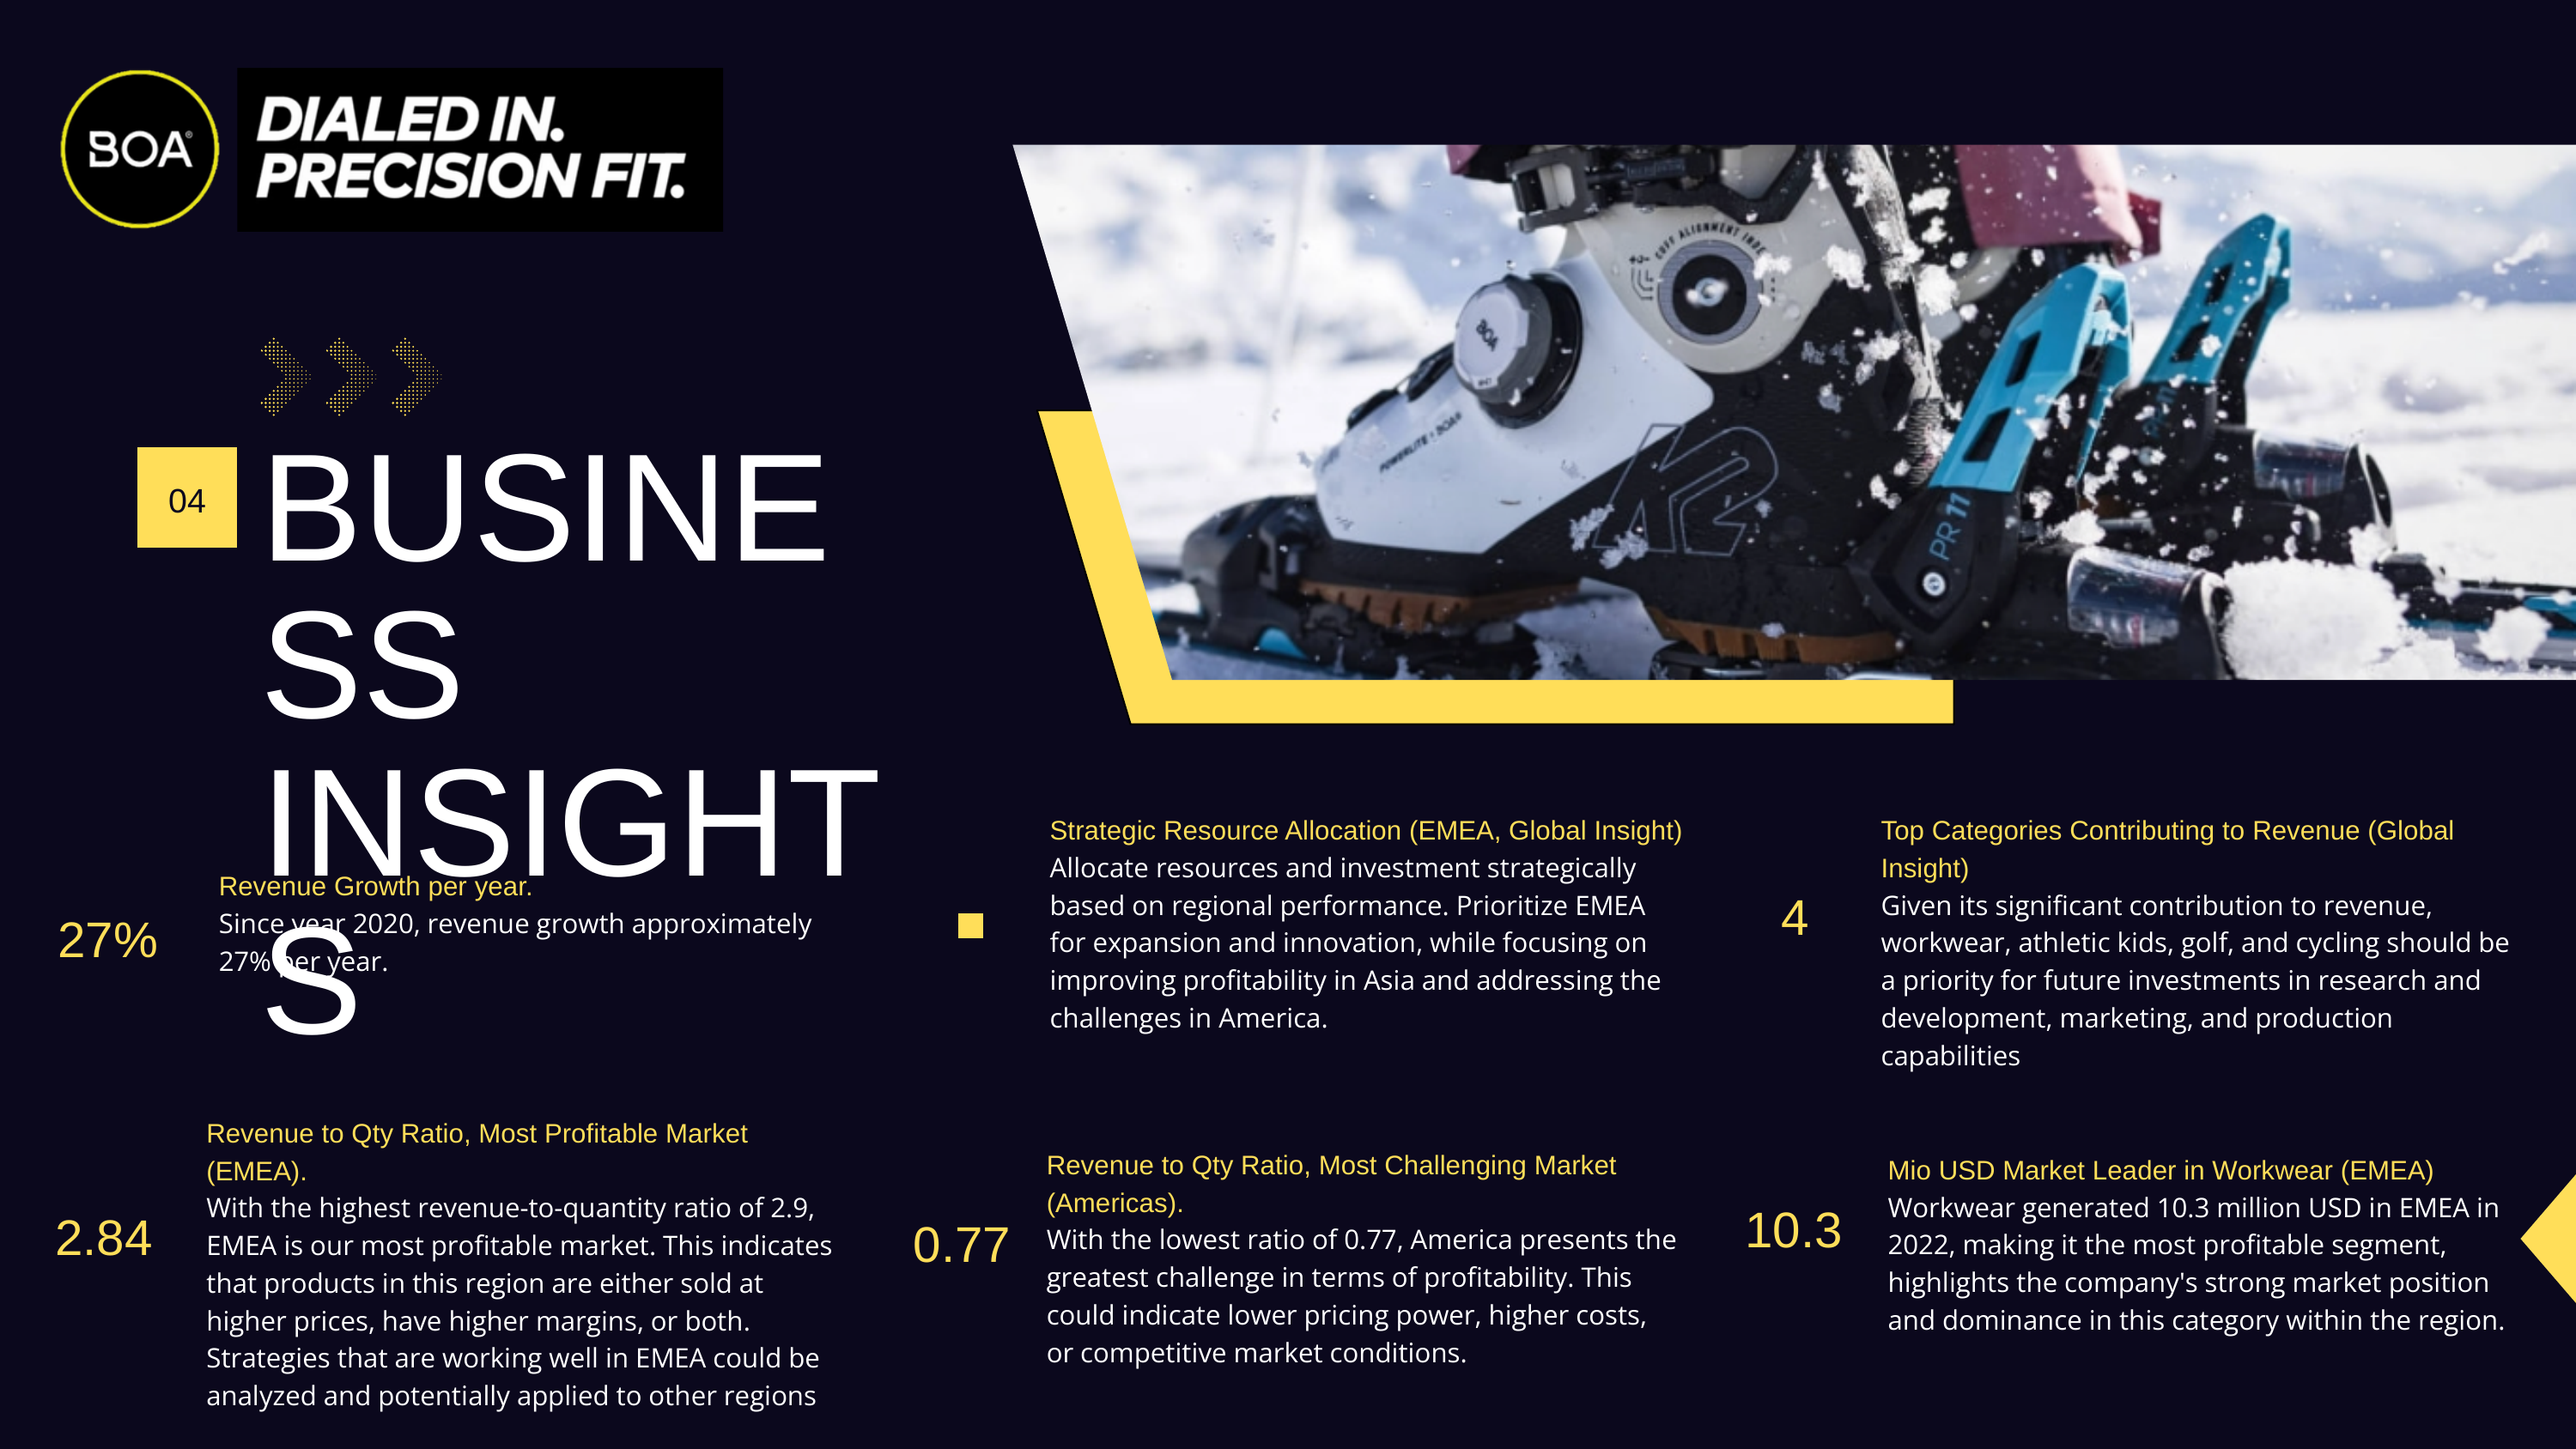

BUSINESS INSIGHTS

04
02
03
Strategic Resource Allocation (EMEA, Global Insight)
Allocate resources and investment strategically based on regional performance. Prioritize EMEA for expansion and innovation, while focusing on improving profitability in Asia and addressing the challenges in America.
Top Categories Contributing to Revenue (Global Insight)
Given its significant contribution to revenue, workwear, athletic kids, golf, and cycling should be a priority for future investments in research and development, marketing, and production capabilities
Revenue Growth per year.
Since year 2020, revenue growth approximately 27% per year.

01
04
4

27%
Revenue to Qty Ratio, Most Profitable Market (EMEA).
With the highest revenue-to-quantity ratio of 2.9, EMEA is our most profitable market. This indicates that products in this region are either sold at higher prices, have higher margins, or both. Strategies that are working well in EMEA could be analyzed and potentially applied to other regions
Revenue to Qty Ratio, Most Challenging Market (Americas).
With the lowest ratio of 0.77, America presents the greatest challenge in terms of profitability. This could indicate lower pricing power, higher costs, or competitive market conditions.

Mio USD Market Leader in Workwear (EMEA)
Workwear generated 10.3 million USD in EMEA in 2022, making it the most profitable segment, highlights the company's strong market position and dominance in this category within the region.
0.77
10.3

10.3
2.84
0.77
06